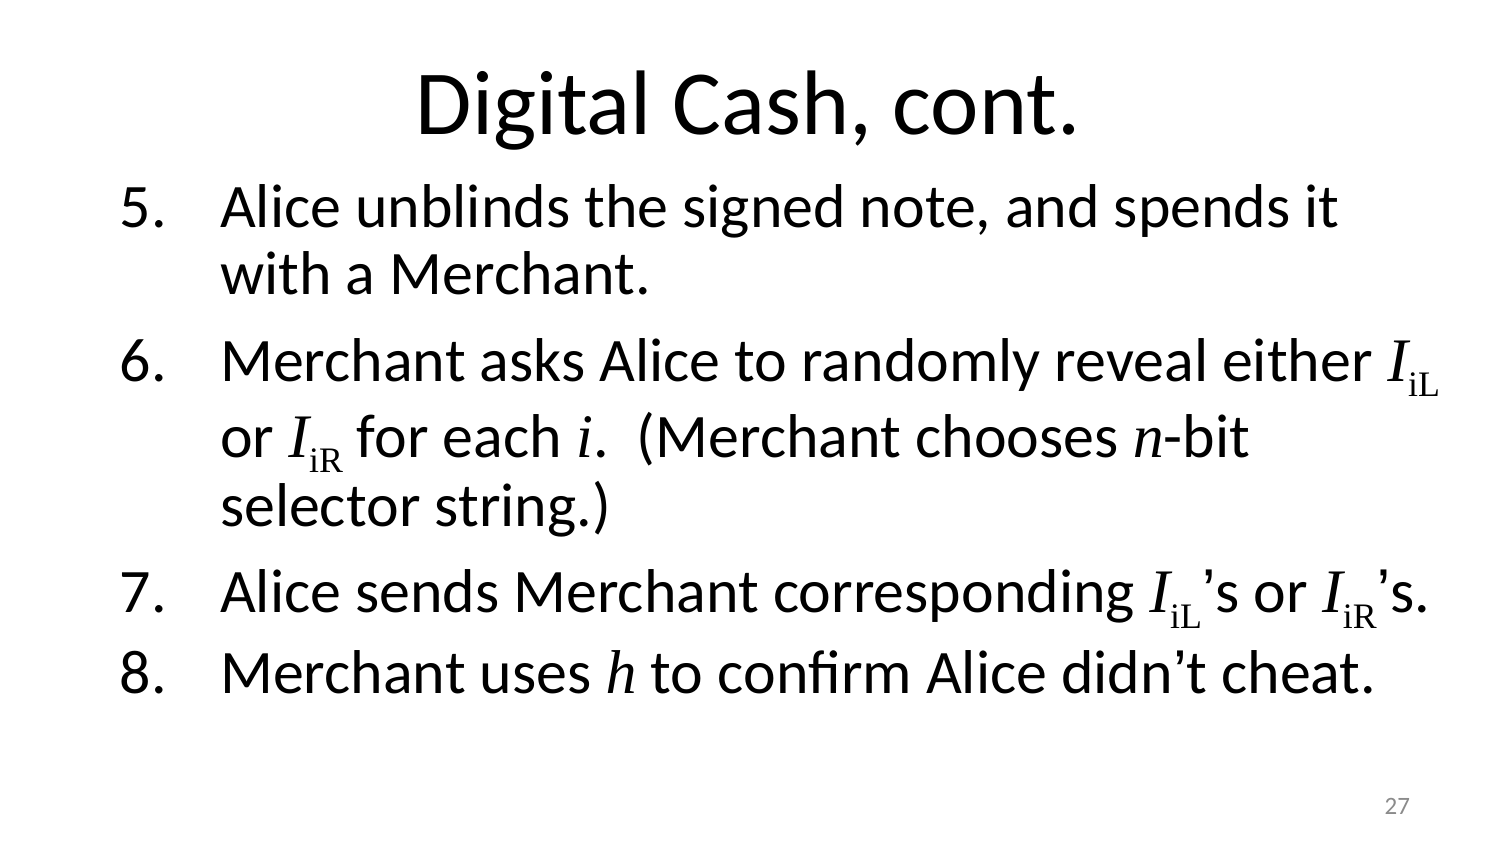

# Digital Cash, cont.
Alice unblinds the signed note, and spends it with a Merchant.
Merchant asks Alice to randomly reveal either IiL or IiR for each i.  (Merchant chooses n-bit selector string.)
Alice sends Merchant corresponding IiL’s or IiR’s.
Merchant uses h to confirm Alice didn’t cheat.

27